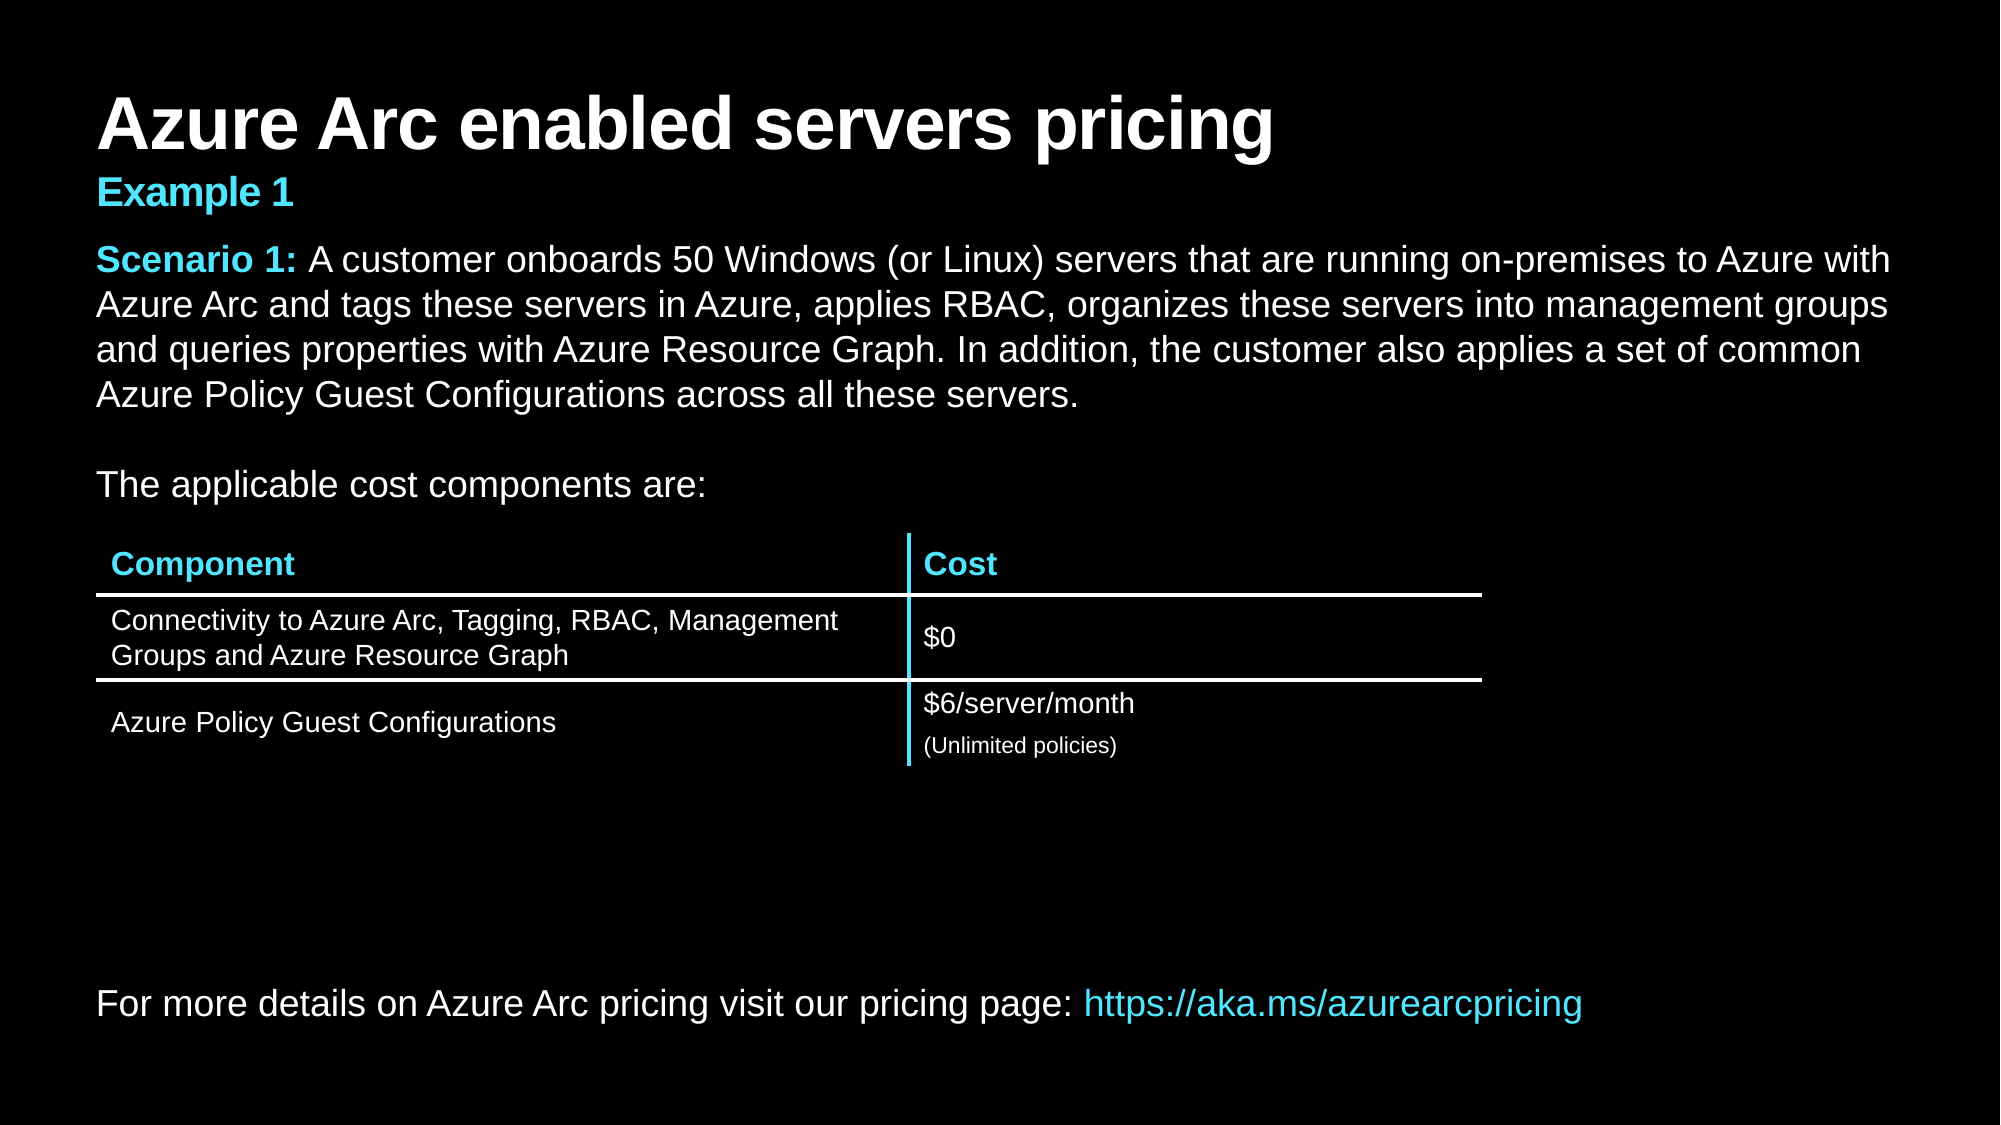

# Azure Arc enabled servers pricing Example 1
Scenario 1: A customer onboards 50 Windows (or Linux) servers that are running on-premises to Azure with Azure Arc and tags these servers in Azure, applies RBAC, organizes these servers into management groups and queries properties with Azure Resource Graph. In addition, the customer also applies a set of common Azure Policy Guest Configurations across all these servers.

The applicable cost components are:
| Component | Cost |
| --- | --- |
| Connectivity to Azure Arc, Tagging, RBAC, Management Groups and Azure Resource Graph | $0 |
| Azure Policy Guest Configurations | $6/server/month (Unlimited policies) |
For more details on Azure Arc pricing visit our pricing page: https://aka.ms/azurearcpricing